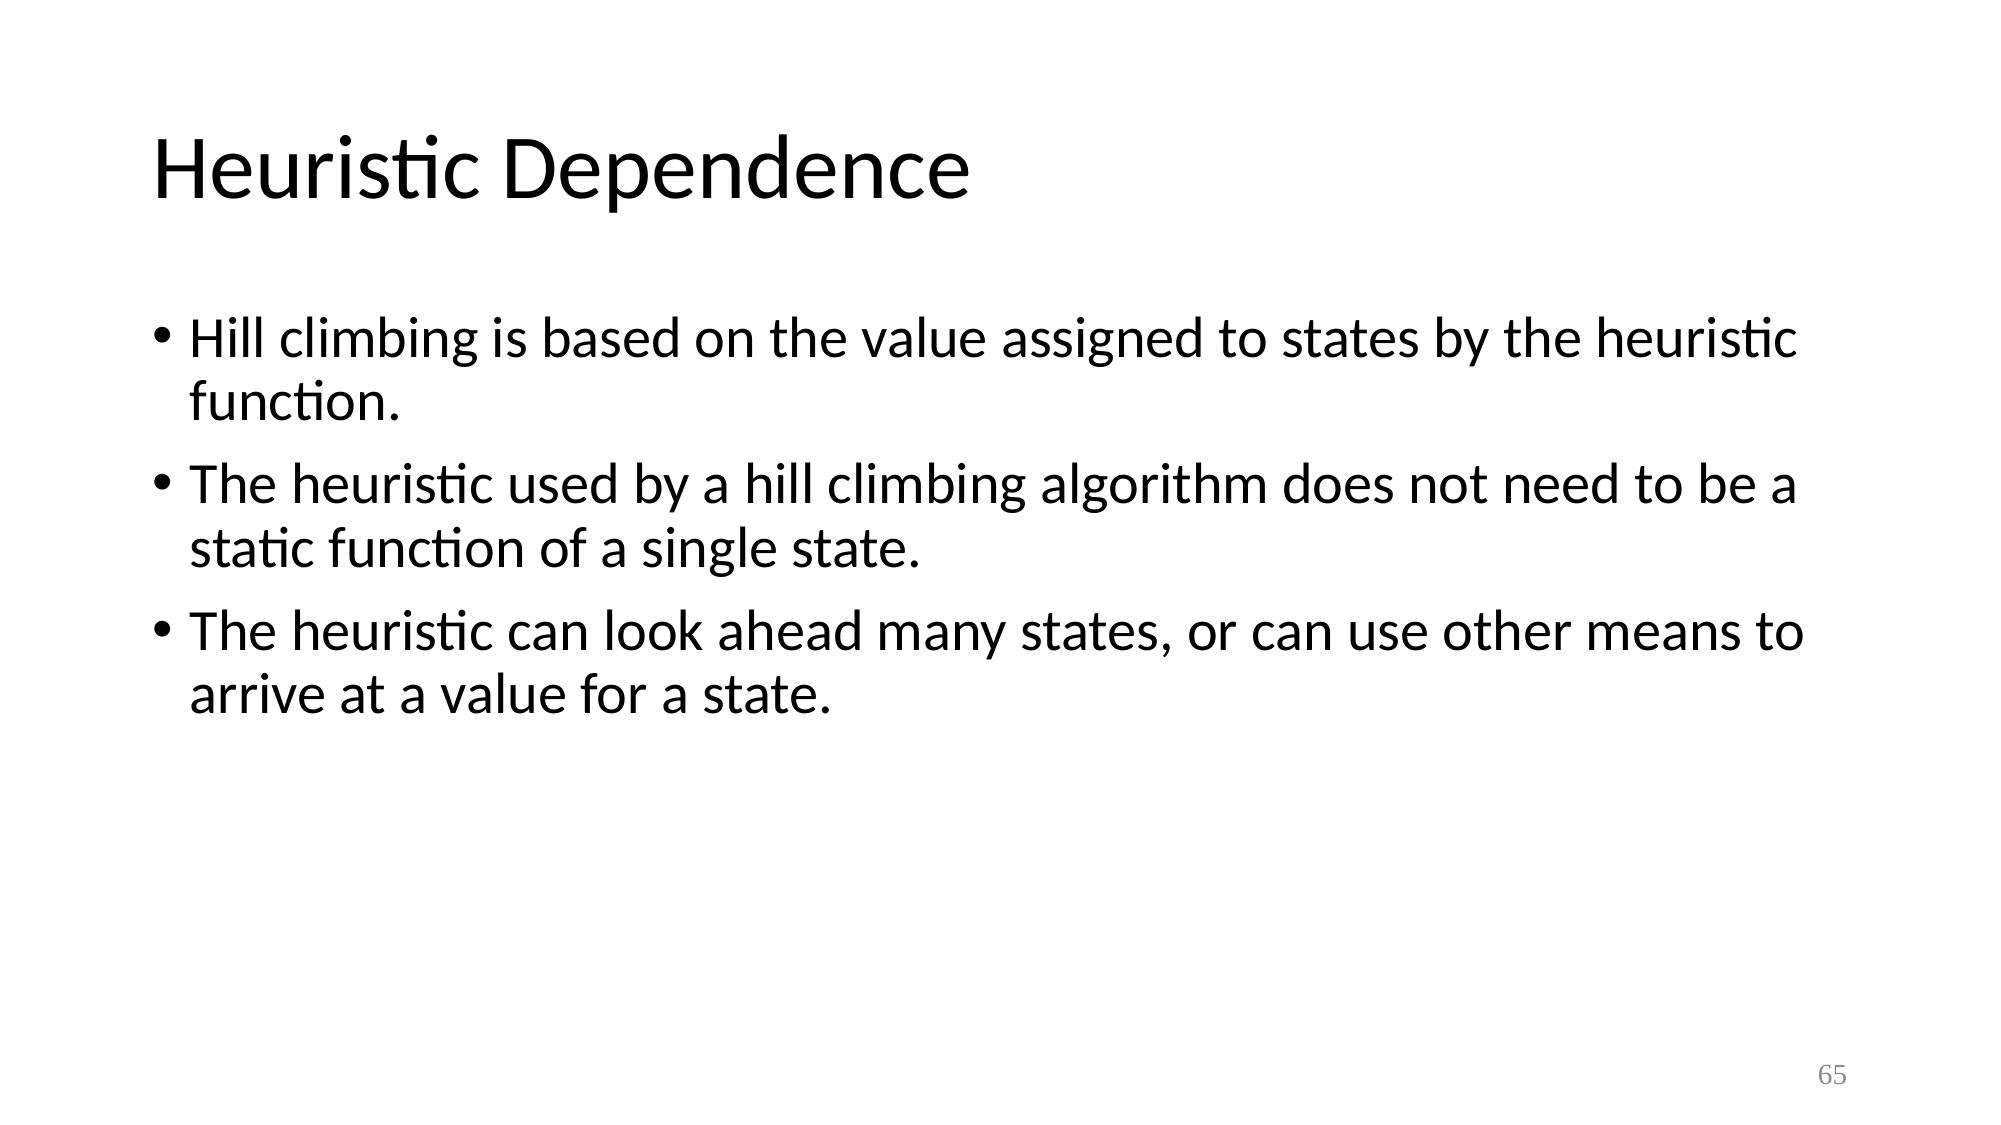

# Heuristic Dependence
Hill climbing is based on the value assigned to states by the heuristic function.
The heuristic used by a hill climbing algorithm does not need to be a static function of a single state.
The heuristic can look ahead many states, or can use other means to arrive at a value for a state.
65